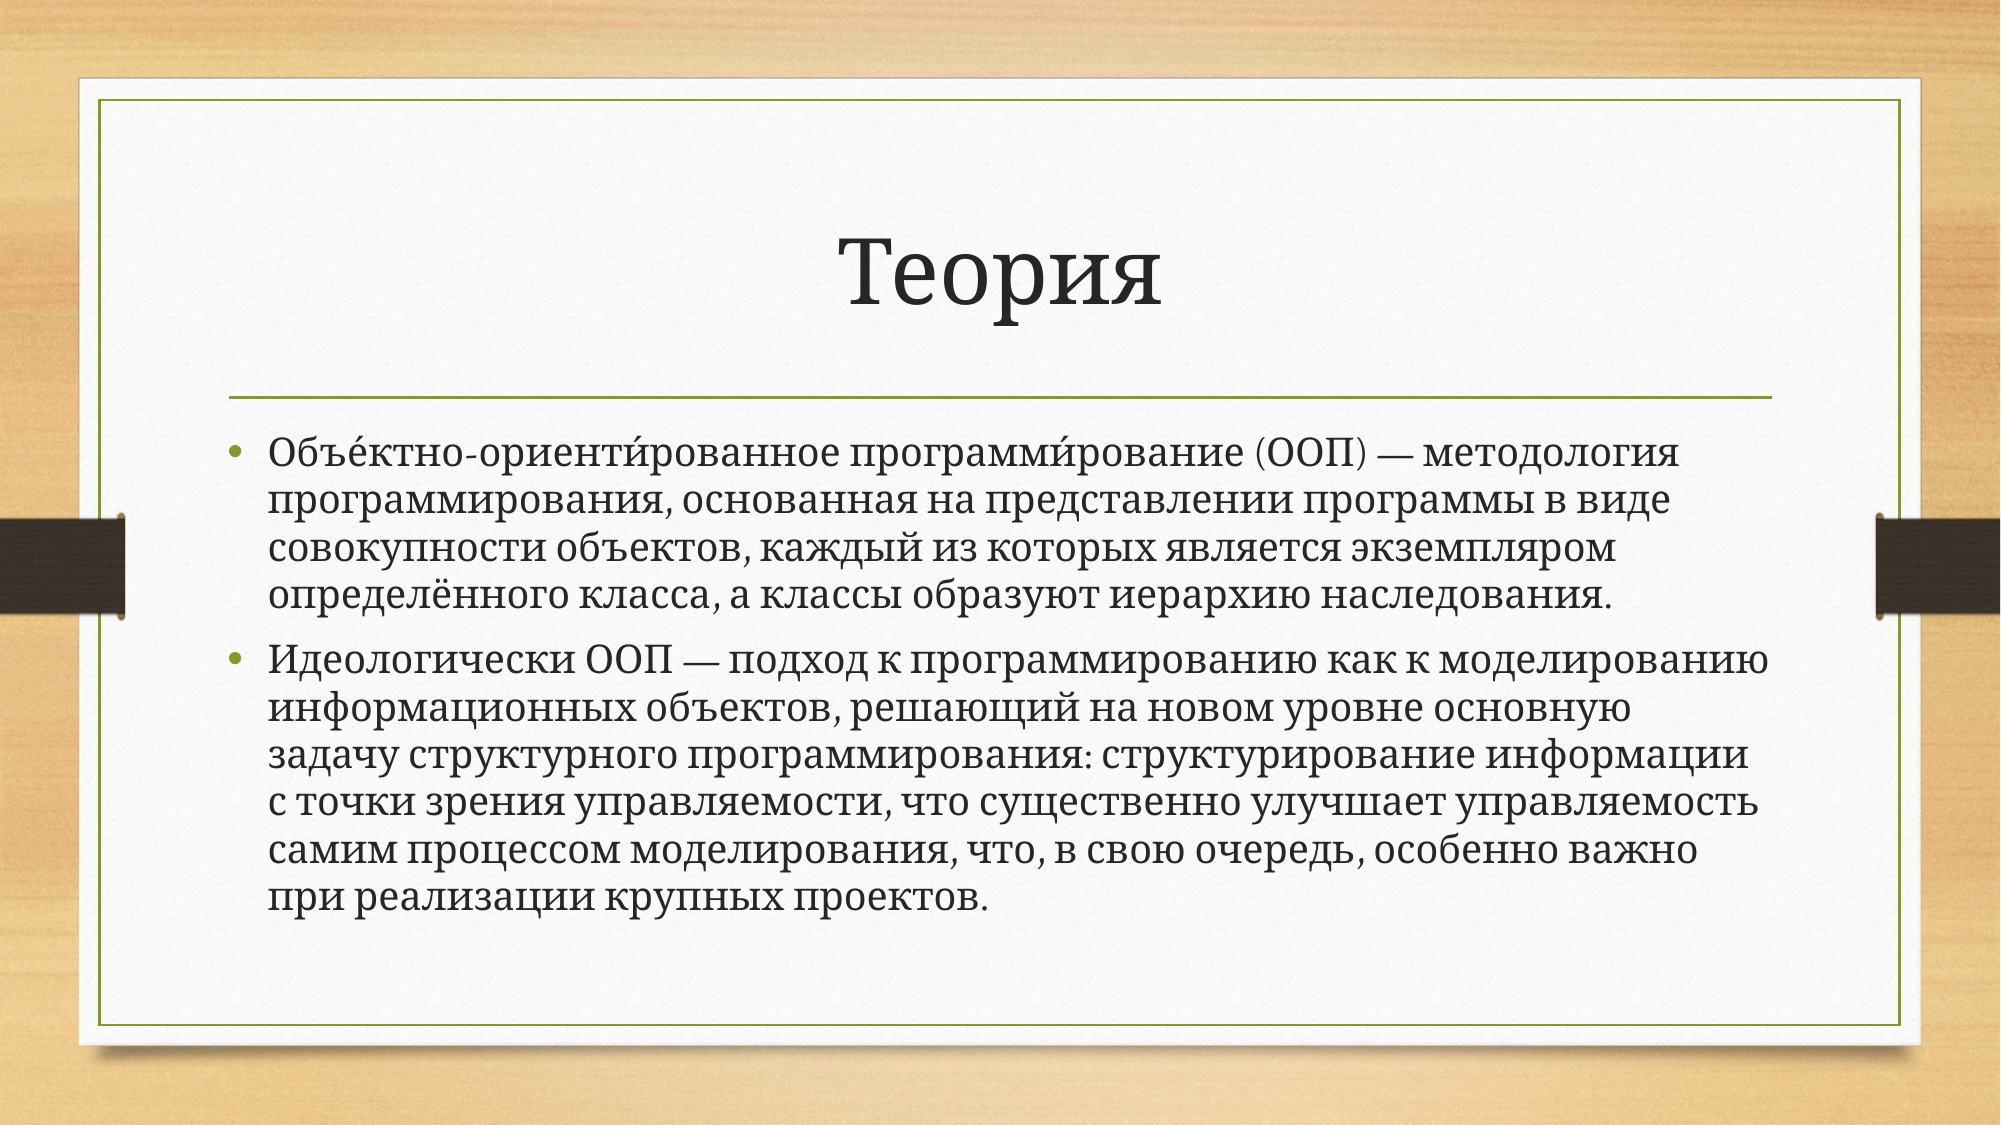

# Теория
Объе́ктно-ориенти́рованное программи́рование (ООП) — методология программирования, основанная на представлении программы в виде совокупности объектов, каждый из которых является экземпляром определённого класса, а классы образуют иерархию наследования.
Идеологически ООП — подход к программированию как к моделированию информационных объектов, решающий на новом уровне основную задачу структурного программирования: структурирование информации с точки зрения управляемости, что существенно улучшает управляемость самим процессом моделирования, что, в свою очередь, особенно важно при реализации крупных проектов.